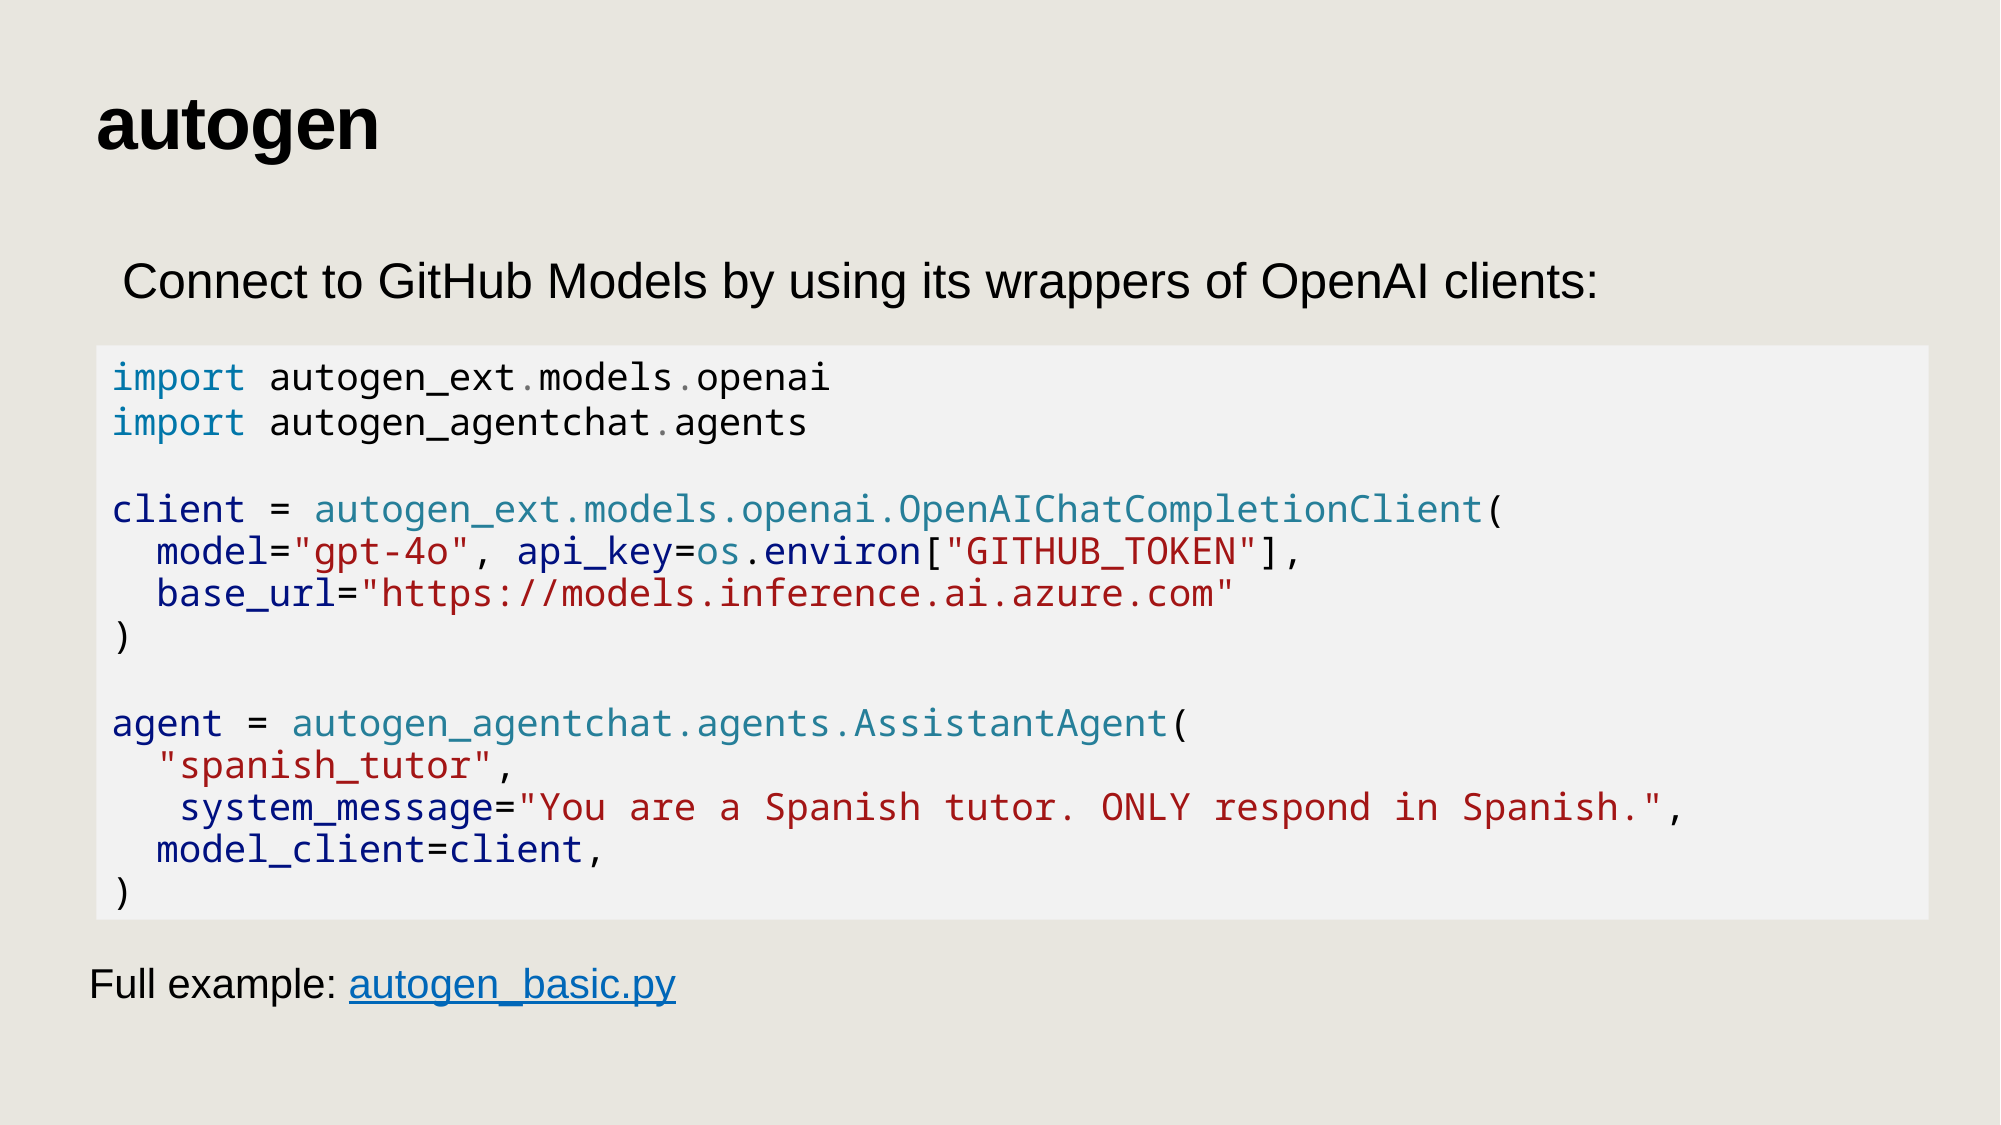

# autogen
Connect to GitHub Models by using its wrappers of OpenAI clients:
import autogen_ext.models.openai
import autogen_agentchat.agents

client = autogen_ext.models.openai.OpenAIChatCompletionClient(
  model="gpt-4o", api_key=os.environ["GITHUB_TOKEN"],
  base_url="https://models.inference.ai.azure.com"
)

agent = autogen_agentchat.agents.AssistantAgent(
  "spanish_tutor",
   system_message="You are a Spanish tutor. ONLY respond in Spanish.",
  model_client=client,
)
Full example: autogen_basic.py